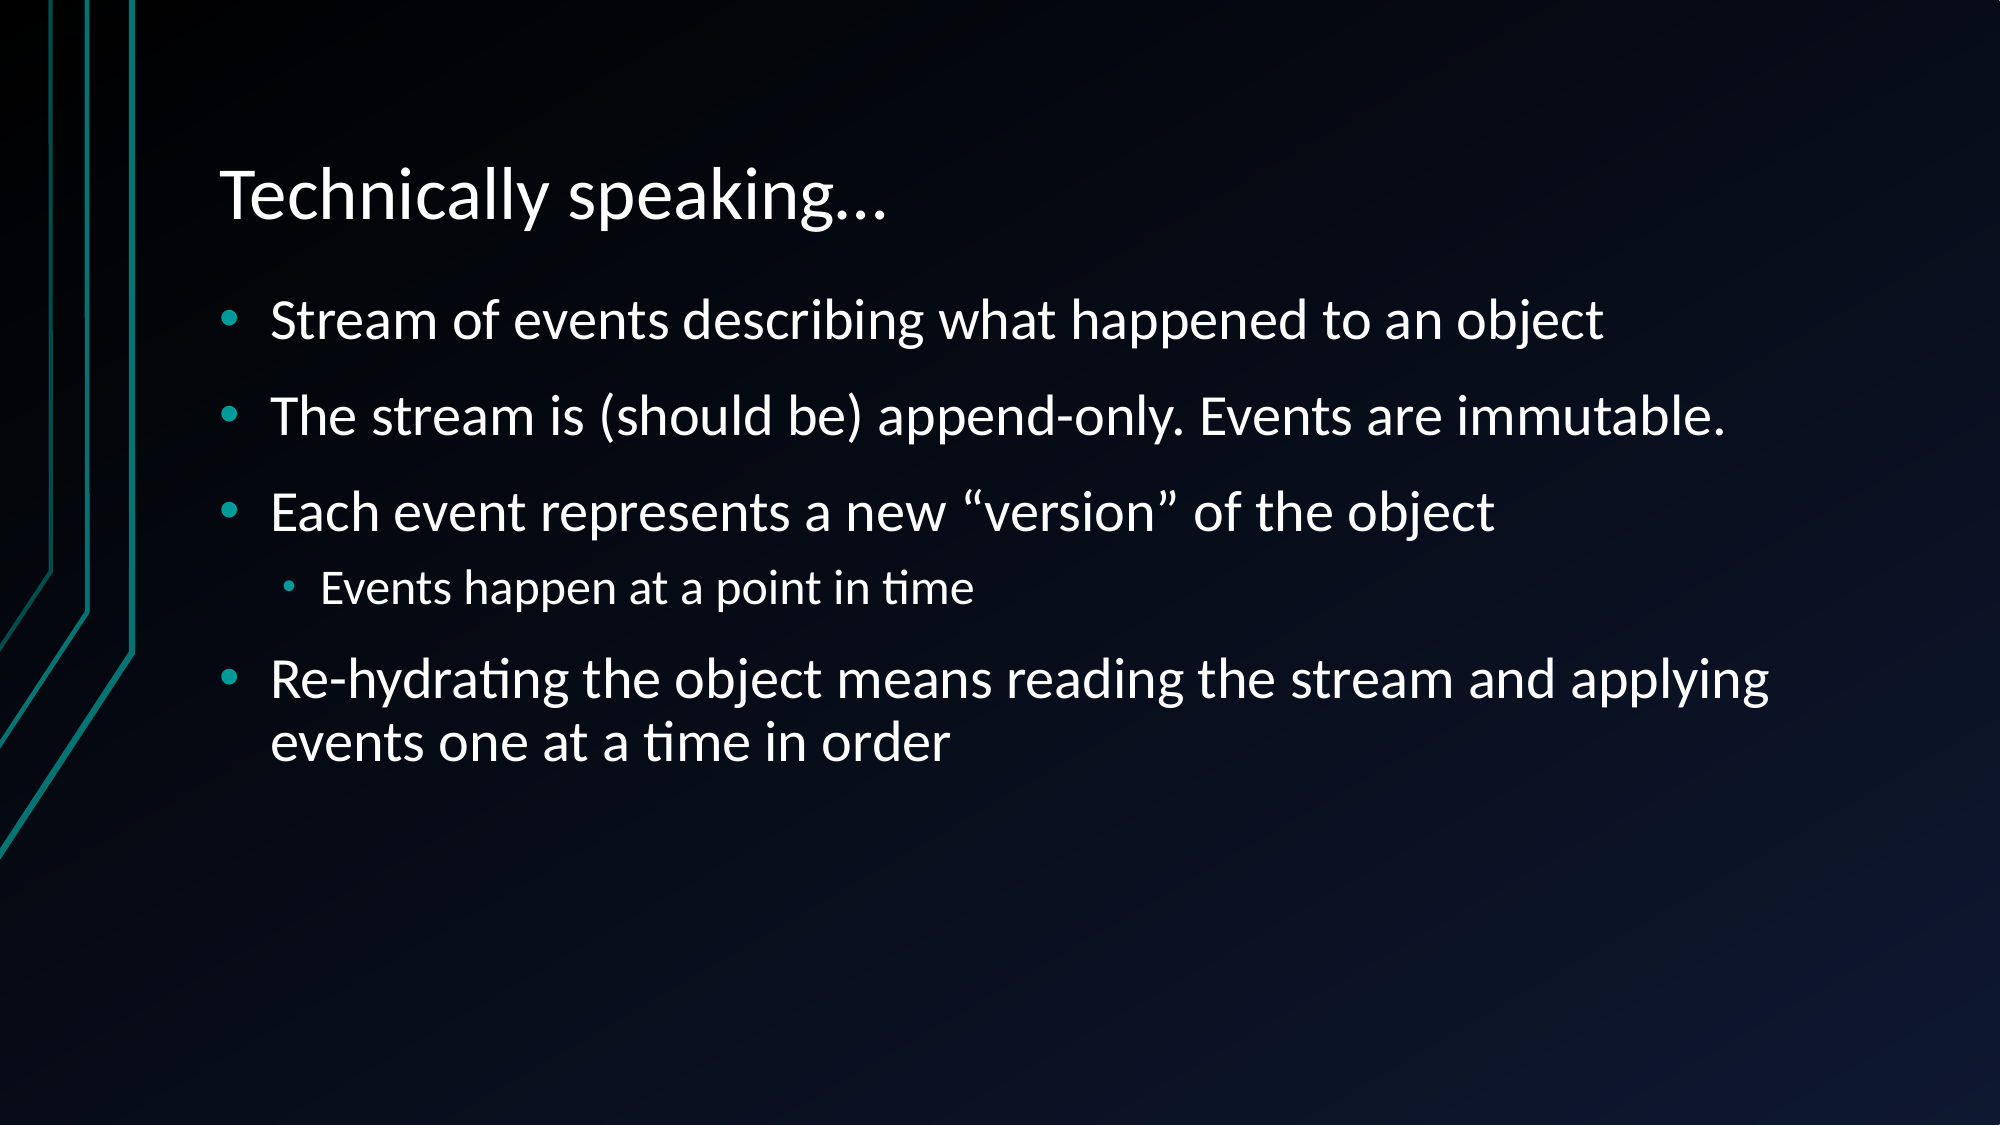

# Technically speaking…
Stream of events describing what happened to an object
The stream is (should be) append-only. Events are immutable.
Each event represents a new “version” of the object
Events happen at a point in time
Re-hydrating the object means reading the stream and applying events one at a time in order